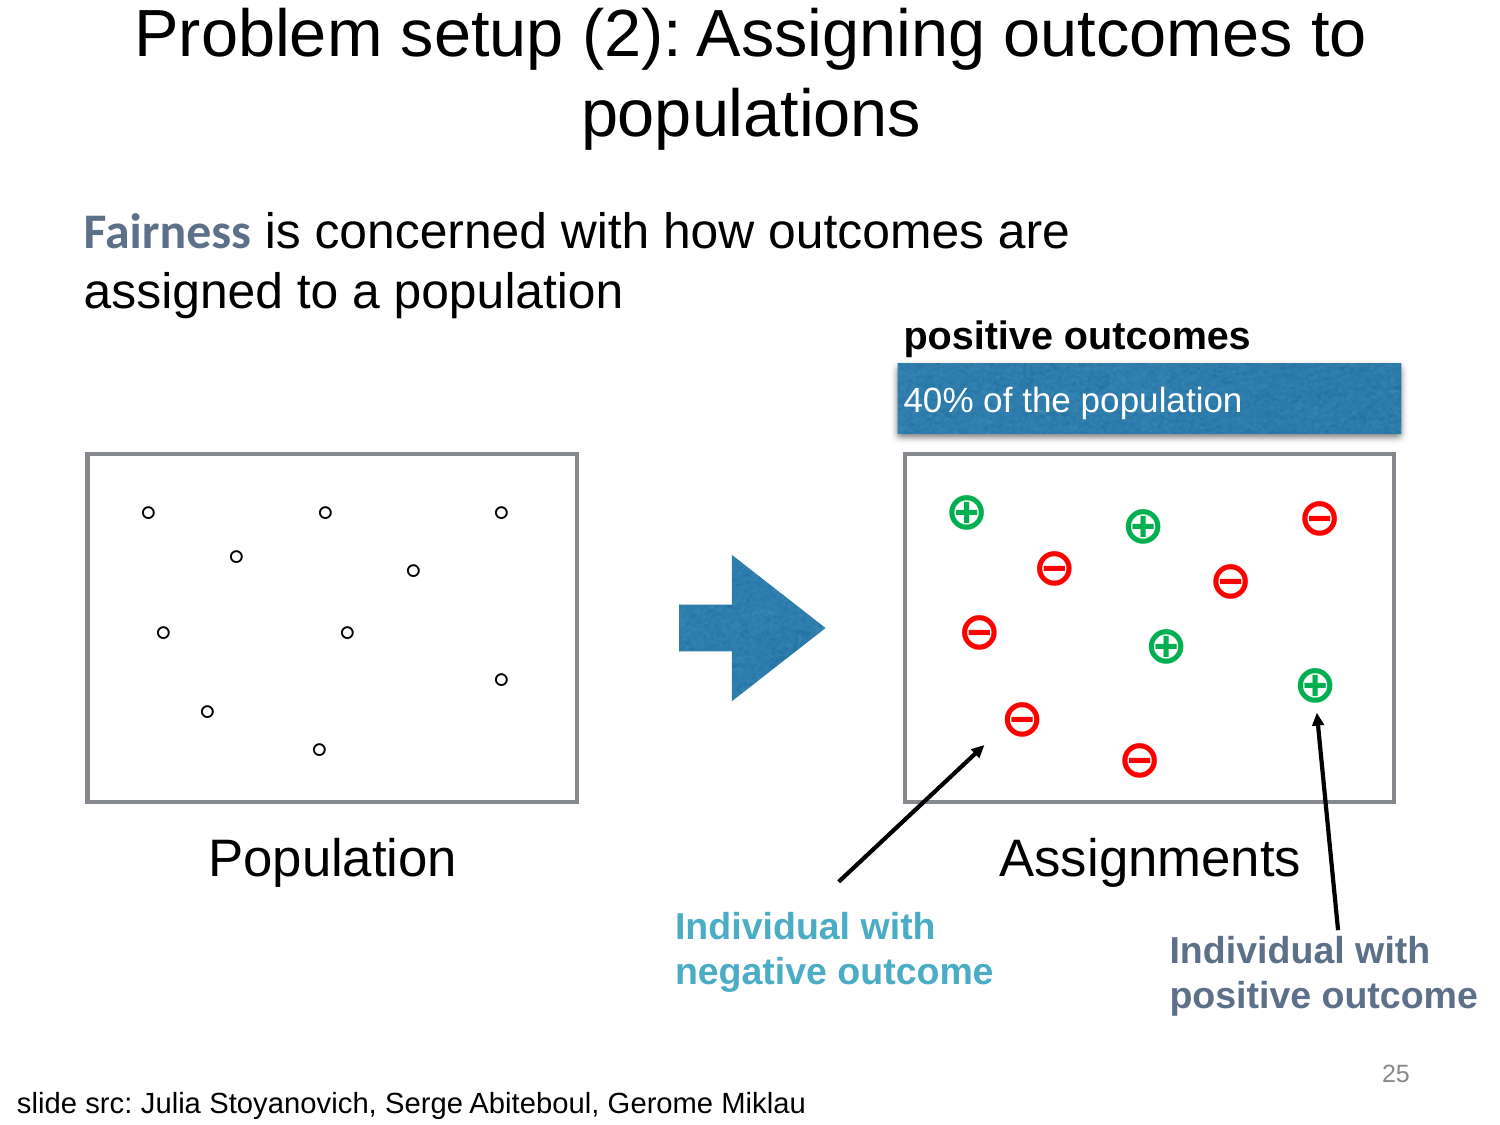

Problem setup (2): Assigning outcomes to populations
Fairness is concerned with how outcomes are assigned to a population
positive outcomes
40% of the population

◦
◦
◦
◦
◦
◦
◦
◦
◦
◦

◦
◦
◦
◦
◦
◦
◦
◦
◦
◦
⊕
⊖
⊕
⊖
⊖

⊖
⊕
⊕
⊖

Individual with
positive outcome
⊖

Individual with
negative outcome
Population
Assignments
25
slide src: Julia Stoyanovich, Serge Abiteboul, Gerome Miklau